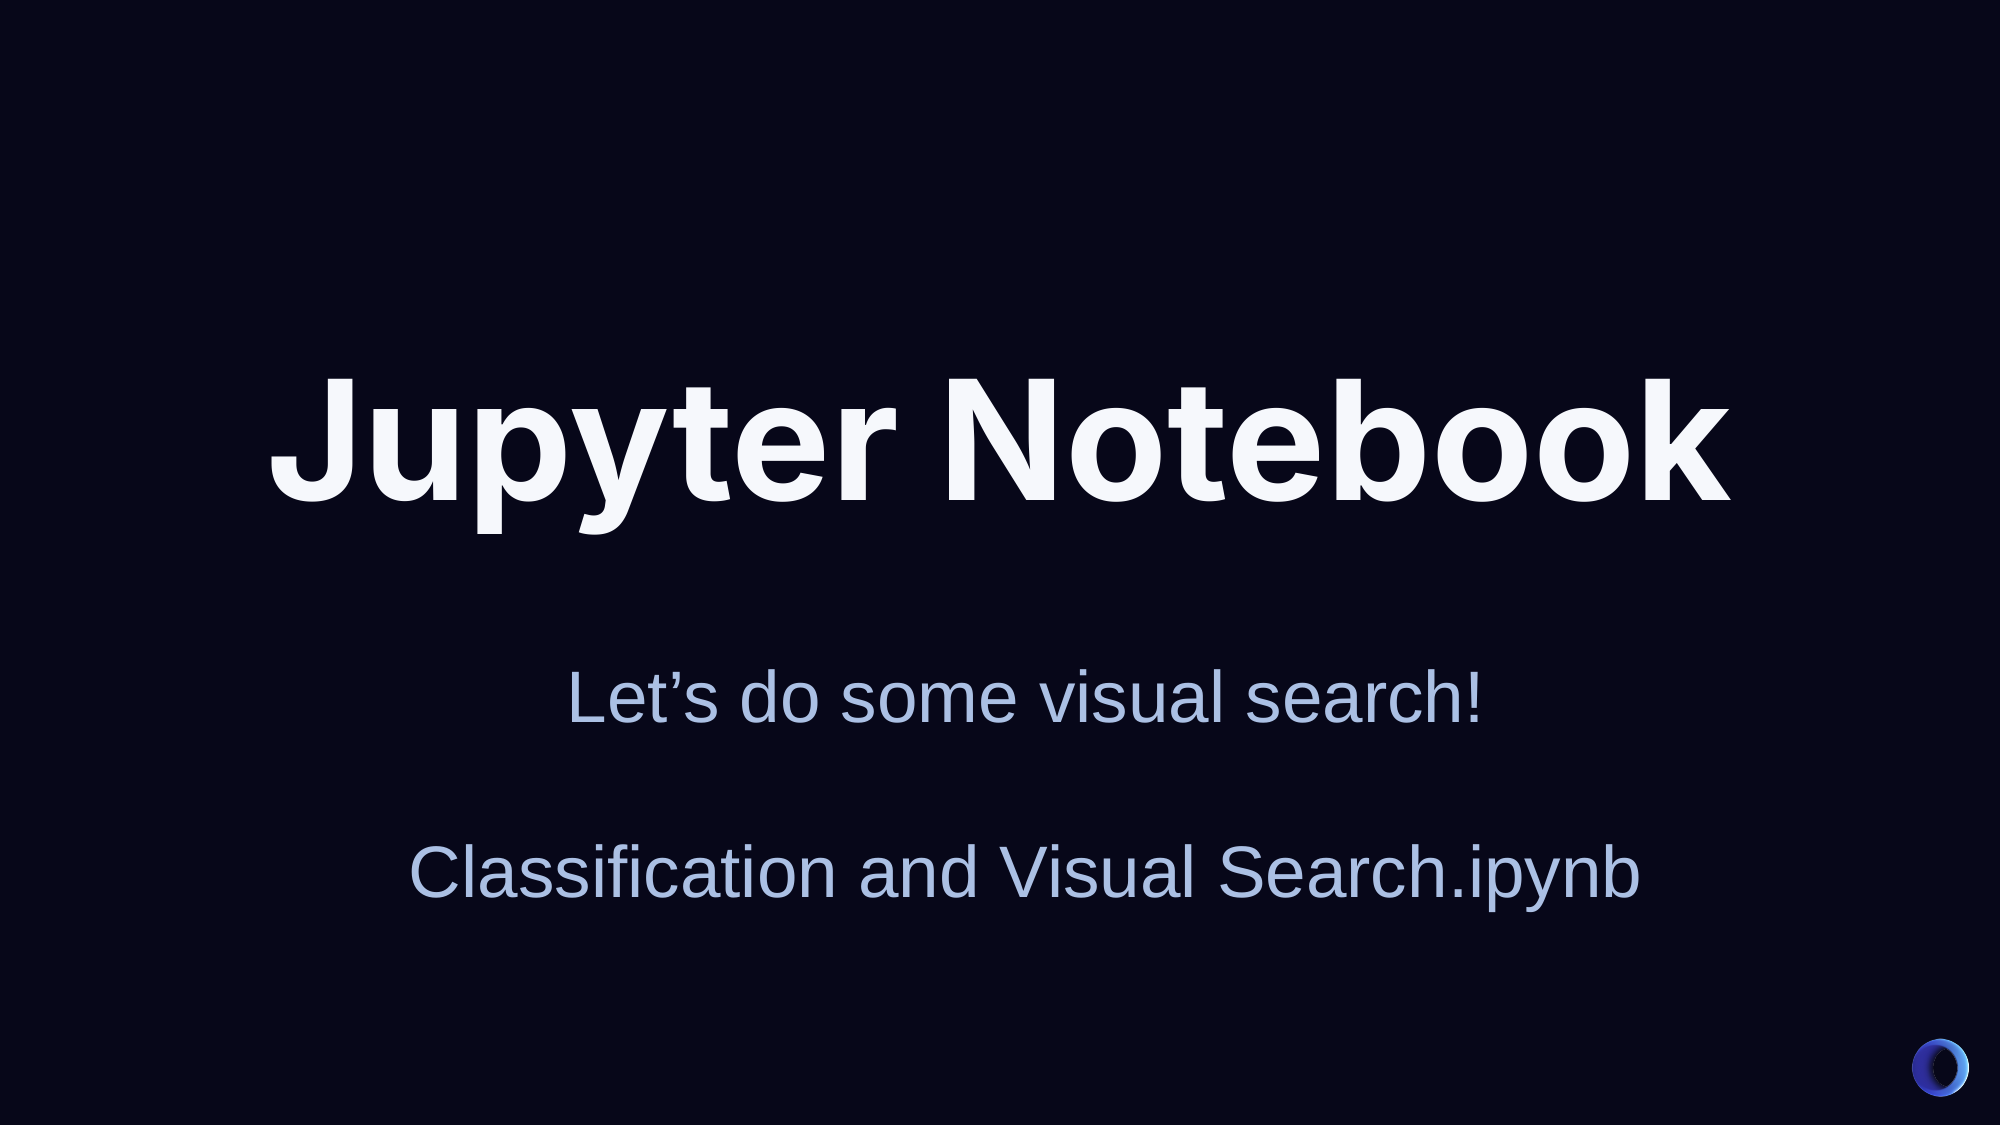

Jupyter Notebook
Let’s do some visual search!

Classification and Visual Search.ipynb